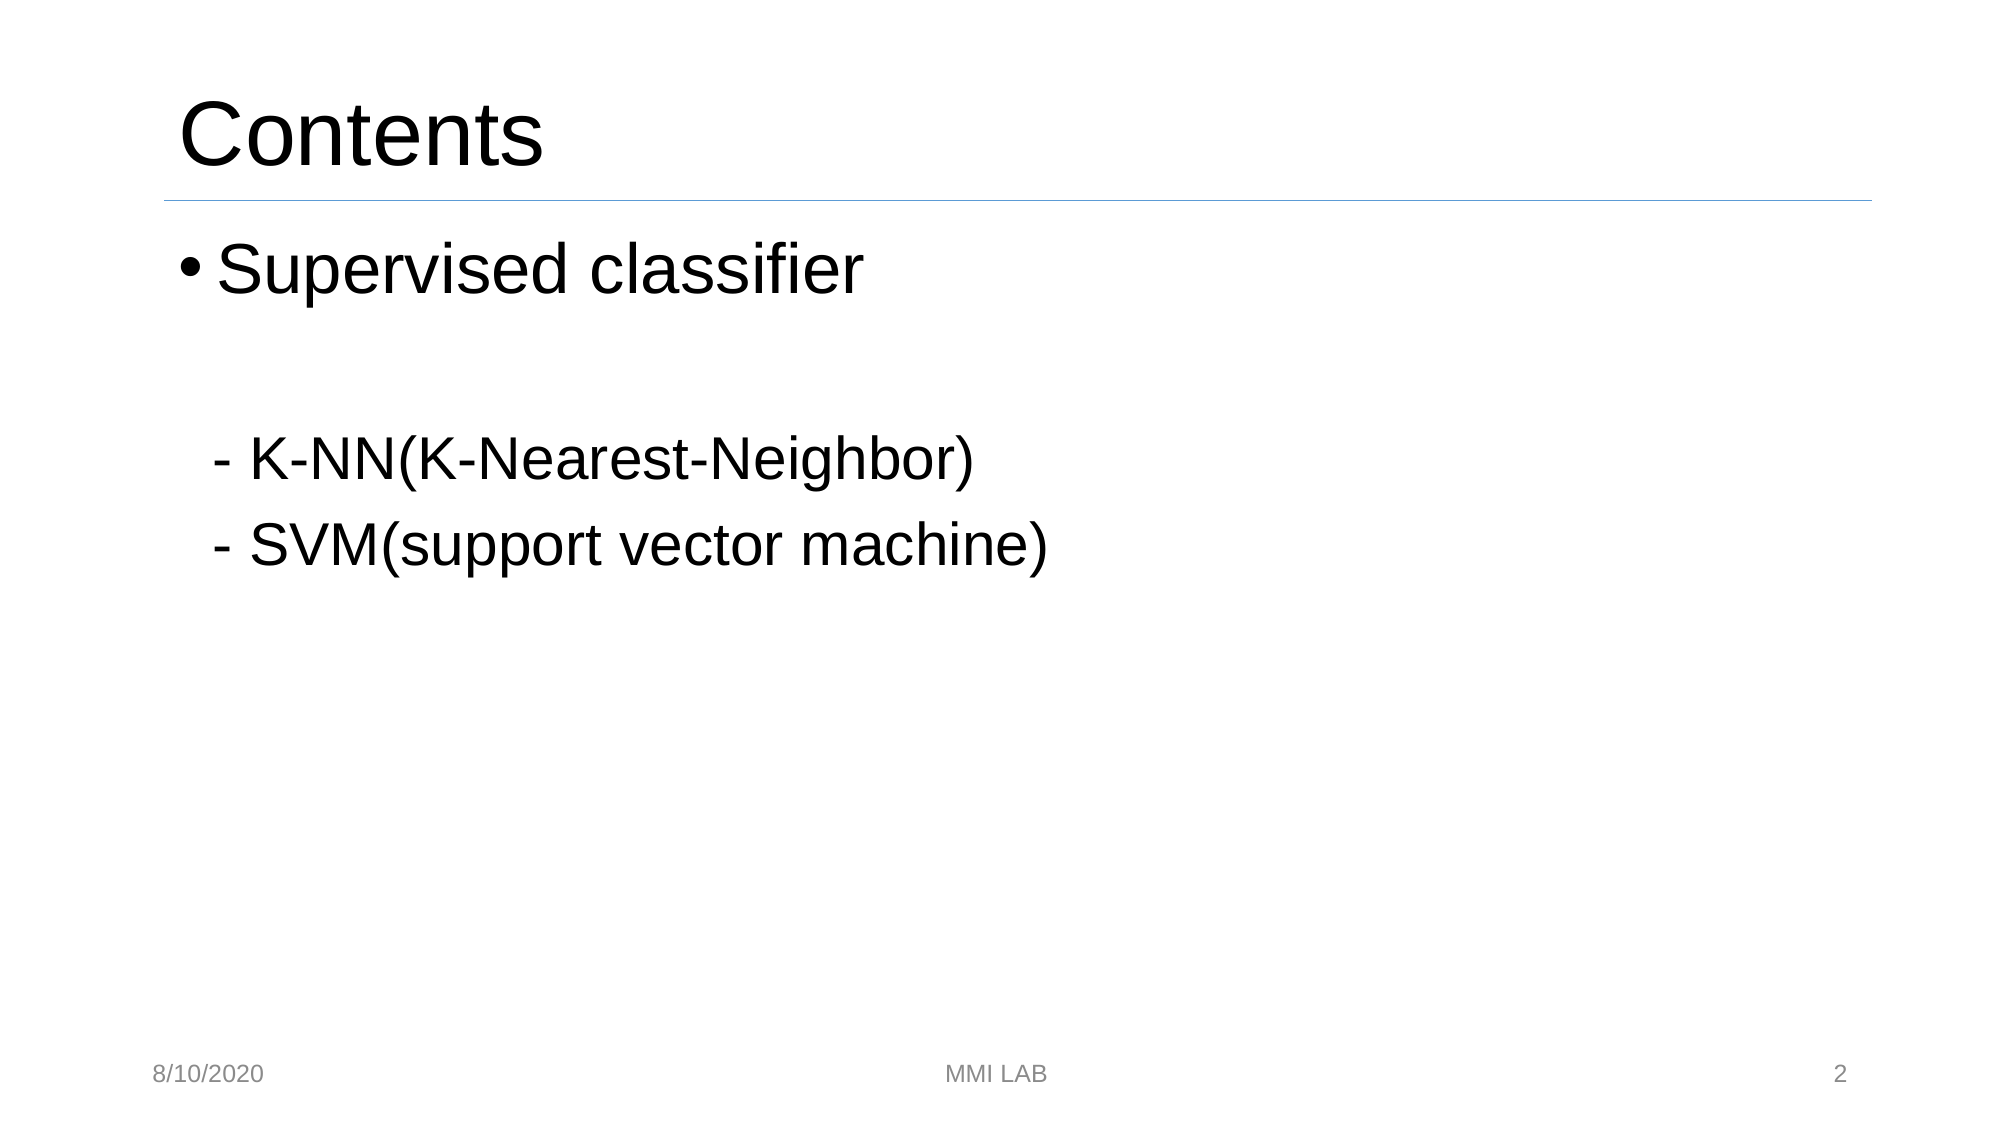

# Contents
Supervised classifier

  - K-NN(K-Nearest-Neighbor)
  - SVM(support vector machine)
8/10/2020
MMI LAB
2